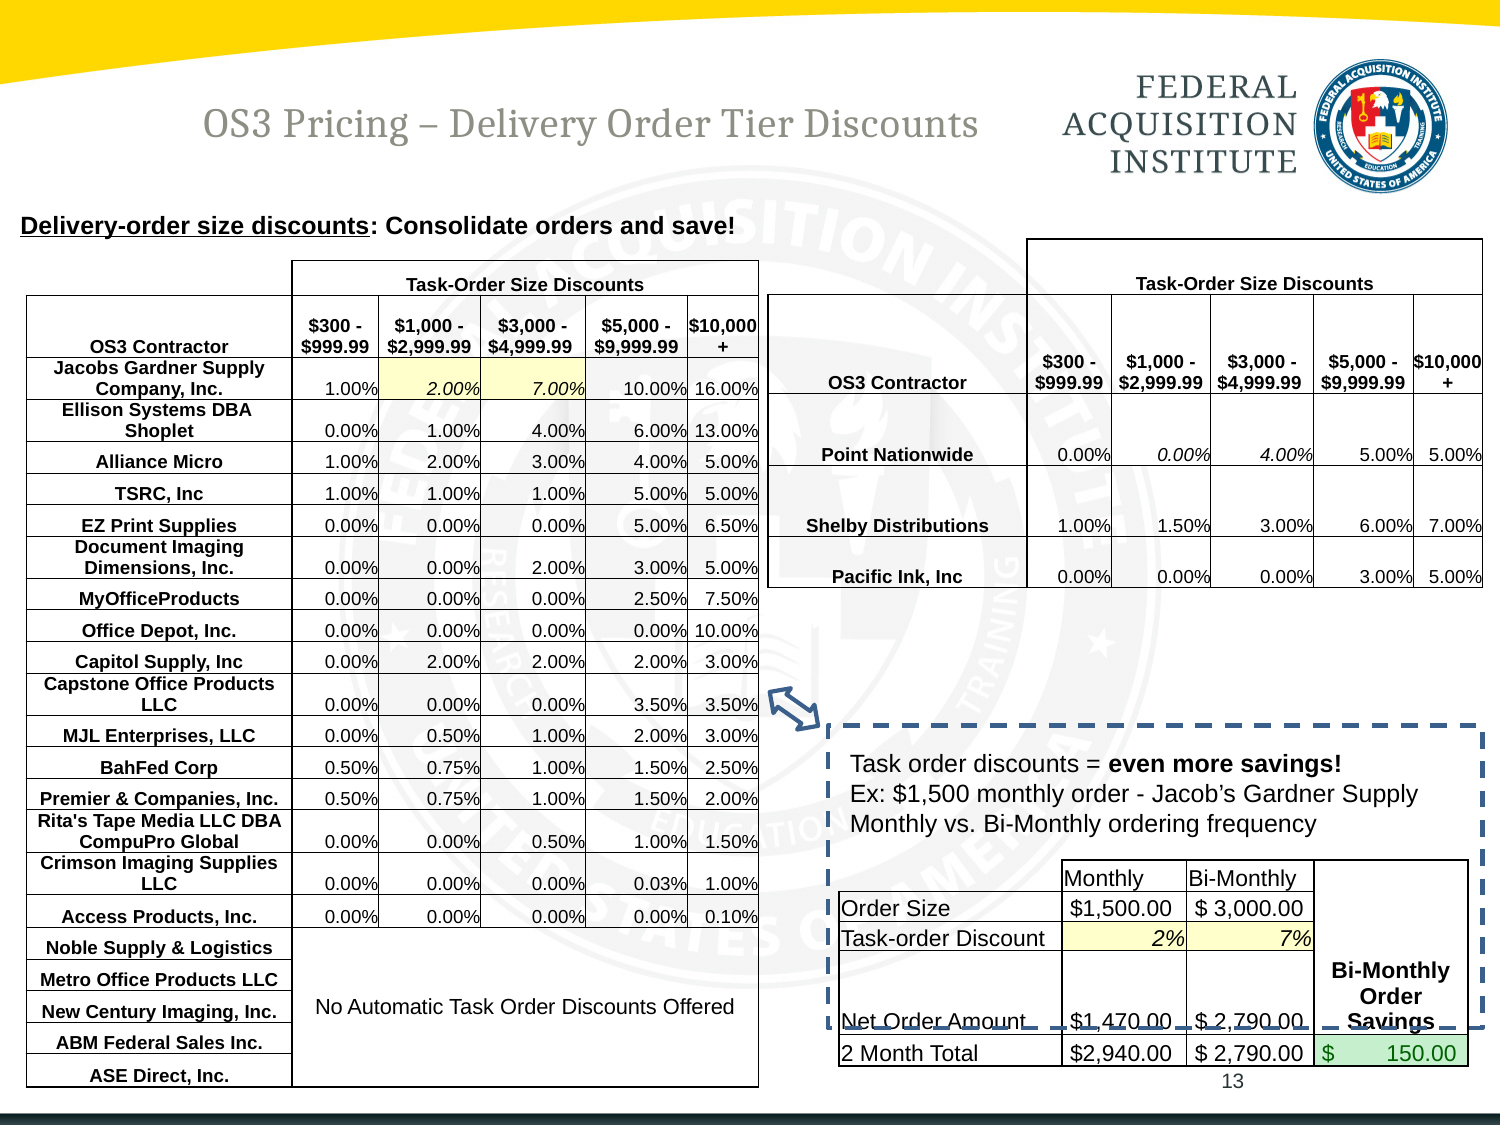

# OS3 Pricing – Delivery Order Tier Discounts
Delivery-order size discounts: Consolidate orders and save!
|  | Task-Order Size Discounts |  |  |  |  |
| --- | --- | --- | --- | --- | --- |
| OS3 Contractor | $300 - $999.99 | $1,000 - $2,999.99 | $3,000 - $4,999.99 | $5,000 - $9,999.99 | $10,000+ |
| Point Nationwide | 0.00% | 0.00% | 4.00% | 5.00% | 5.00% |
| Shelby Distributions | 1.00% | 1.50% | 3.00% | 6.00% | 7.00% |
| Pacific Ink, Inc | 0.00% | 0.00% | 0.00% | 3.00% | 5.00% |
|  | Task-Order Size Discounts |  |  |  |  |
| --- | --- | --- | --- | --- | --- |
| OS3 Contractor | $300 - $999.99 | $1,000 - $2,999.99 | $3,000 - $4,999.99 | $5,000 - $9,999.99 | $10,000+ |
| Jacobs Gardner Supply Company, Inc. | 1.00% | 2.00% | 7.00% | 10.00% | 16.00% |
| Ellison Systems DBA Shoplet | 0.00% | 1.00% | 4.00% | 6.00% | 13.00% |
| Alliance Micro | 1.00% | 2.00% | 3.00% | 4.00% | 5.00% |
| TSRC, Inc | 1.00% | 1.00% | 1.00% | 5.00% | 5.00% |
| EZ Print Supplies | 0.00% | 0.00% | 0.00% | 5.00% | 6.50% |
| Document Imaging Dimensions, Inc. | 0.00% | 0.00% | 2.00% | 3.00% | 5.00% |
| MyOfficeProducts | 0.00% | 0.00% | 0.00% | 2.50% | 7.50% |
| Office Depot, Inc. | 0.00% | 0.00% | 0.00% | 0.00% | 10.00% |
| Capitol Supply, Inc | 0.00% | 2.00% | 2.00% | 2.00% | 3.00% |
| Capstone Office Products LLC | 0.00% | 0.00% | 0.00% | 3.50% | 3.50% |
| MJL Enterprises, LLC | 0.00% | 0.50% | 1.00% | 2.00% | 3.00% |
| BahFed Corp | 0.50% | 0.75% | 1.00% | 1.50% | 2.50% |
| Premier & Companies, Inc. | 0.50% | 0.75% | 1.00% | 1.50% | 2.00% |
| Rita's Tape Media LLC DBA CompuPro Global | 0.00% | 0.00% | 0.50% | 1.00% | 1.50% |
| Crimson Imaging Supplies LLC | 0.00% | 0.00% | 0.00% | 0.03% | 1.00% |
| Access Products, Inc. | 0.00% | 0.00% | 0.00% | 0.00% | 0.10% |
| Noble Supply & Logistics | No Automatic Task Order Discounts Offered |  |  |  |  |
| Metro Office Products LLC |  |  |  |  |  |
| New Century Imaging, Inc. |  |  |  |  |  |
| ABM Federal Sales Inc. |  |  |  |  |  |
| ASE Direct, Inc. |  |  |  |  |  |

Task order discounts = even more savings!
Ex: $1,500 monthly order - Jacob’s Gardner Supply
Monthly vs. Bi-Monthly ordering frequency

|  | Monthly | Bi-Monthly | Bi-Monthly Order Savings |
| --- | --- | --- | --- |
| Order Size | $1,500.00 | $ 3,000.00 |  |
| Task-order Discount | 2% | 7% |  |
| Net Order Amount | $1,470.00 | $ 2,790.00 |  |
| 2 Month Total | $2,940.00 | $ 2,790.00 | $ 150.00 |
13